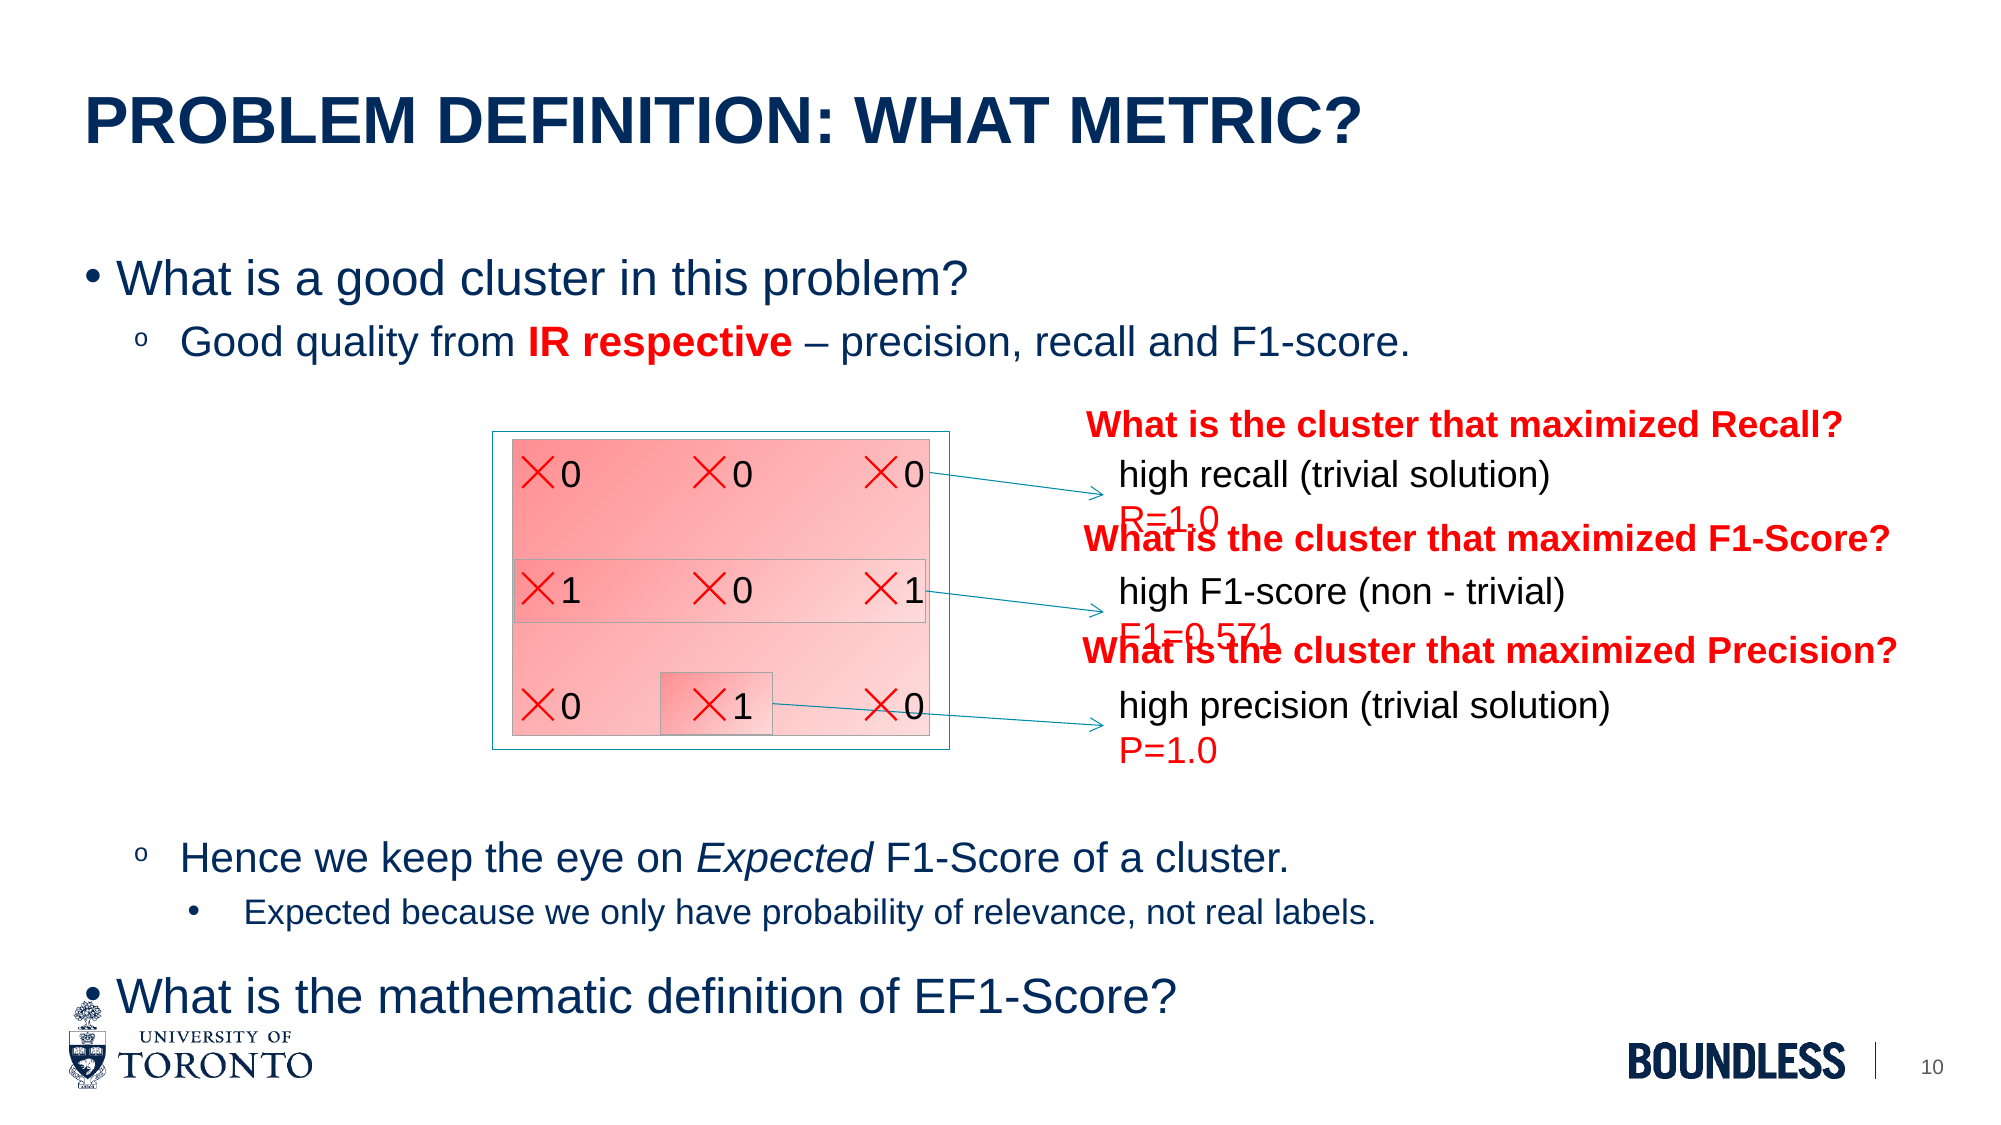

# Problem Definition: What metric?
What is a good cluster in this problem?
Good quality from IR respective – precision, recall and F1-score.

Hence we keep the eye on Expected F1-Score of a cluster.
Expected because we only have probability of relevance, not real labels.
What is the mathematic definition of EF1-Score?
What is the cluster that maximized Recall?

high recall (trivial solution) R=1.0

0

0

0
What is the cluster that maximized F1-Score?

1

0

1

high F1-score (non - trivial) F1=0.571
What is the cluster that maximized Precision?

high precision (trivial solution) P=1.0

0

1

0
10